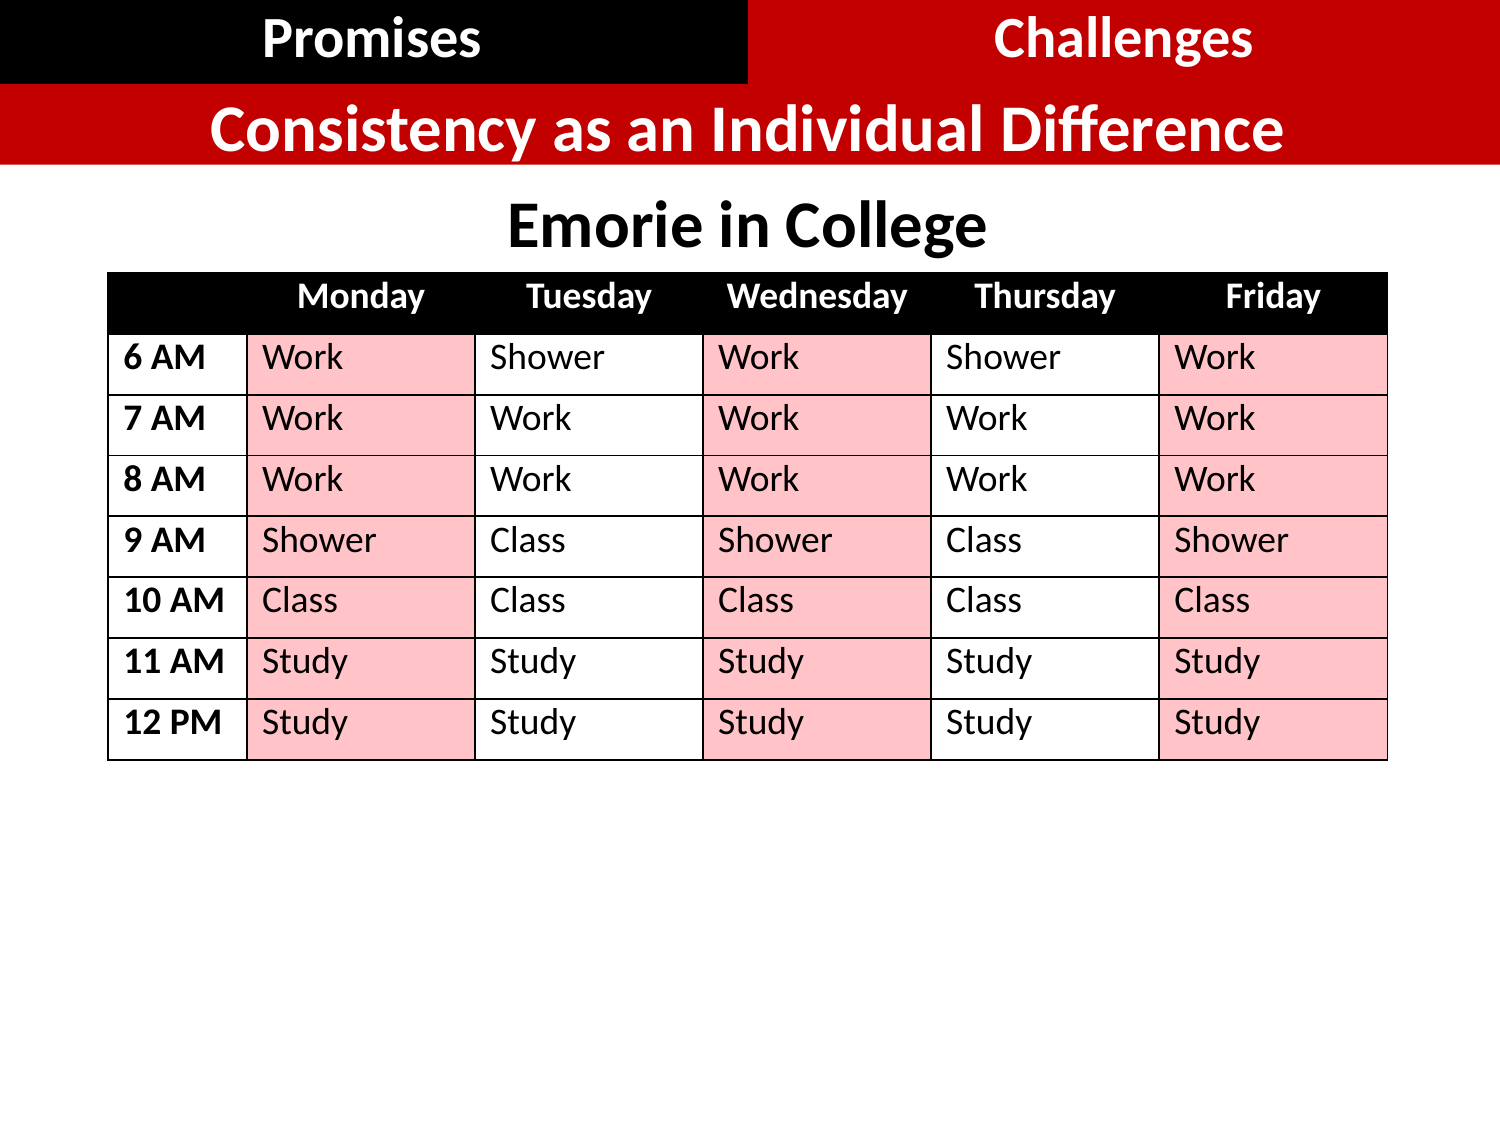

| Promises | Challenges |
| --- | --- |
Consistency as an Individual Difference
Emorie in College
|  | Monday | Tuesday | Wednesday | Thursday | Friday |
| --- | --- | --- | --- | --- | --- |
| 6 AM | Work | Shower | Work | Shower | Work |
| 7 AM | Work | Work | Work | Work | Work |
| 8 AM | Work | Work | Work | Work | Work |
| 9 AM | Shower | Class | Shower | Class | Shower |
| 10 AM | Class | Class | Class | Class | Class |
| 11 AM | Study | Study | Study | Study | Study |
| 12 PM | Study | Study | Study | Study | Study |